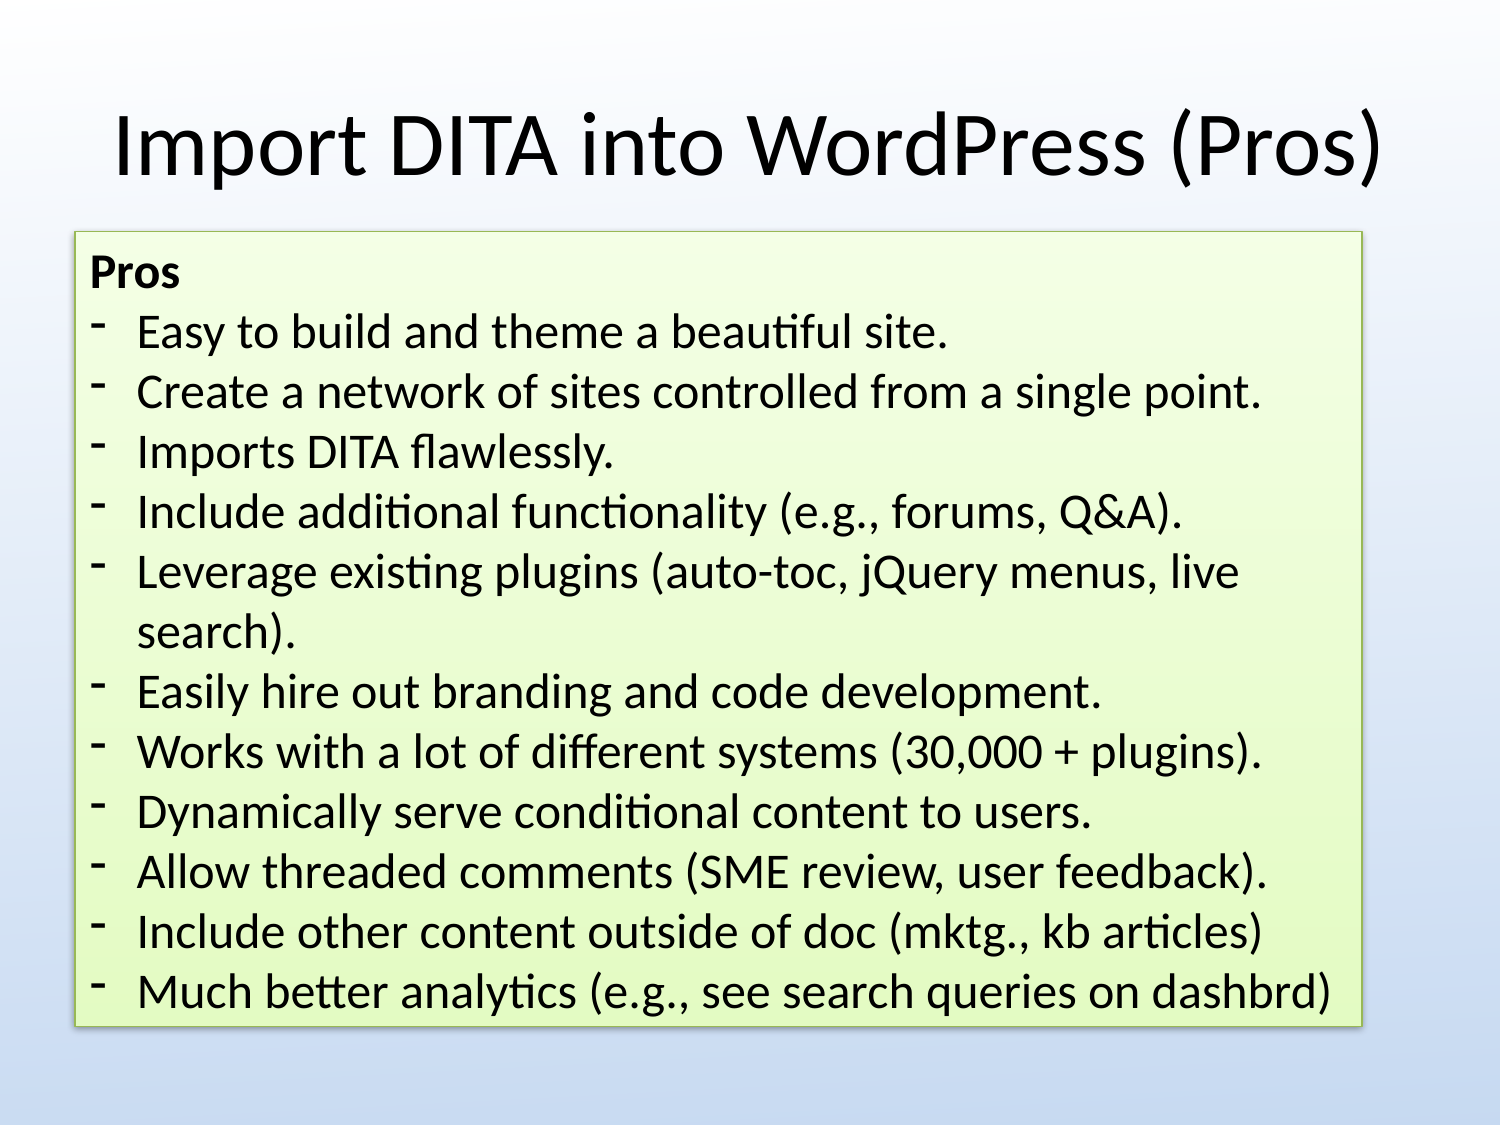

# Import DITA into WordPress (Pros)
Pros
Easy to build and theme a beautiful site.
Create a network of sites controlled from a single point.
Imports DITA flawlessly.
Include additional functionality (e.g., forums, Q&A).
Leverage existing plugins (auto-toc, jQuery menus, live search).
Easily hire out branding and code development.
Works with a lot of different systems (30,000 + plugins).
Dynamically serve conditional content to users.
Allow threaded comments (SME review, user feedback).
Include other content outside of doc (mktg., kb articles)
Much better analytics (e.g., see search queries on dashbrd)